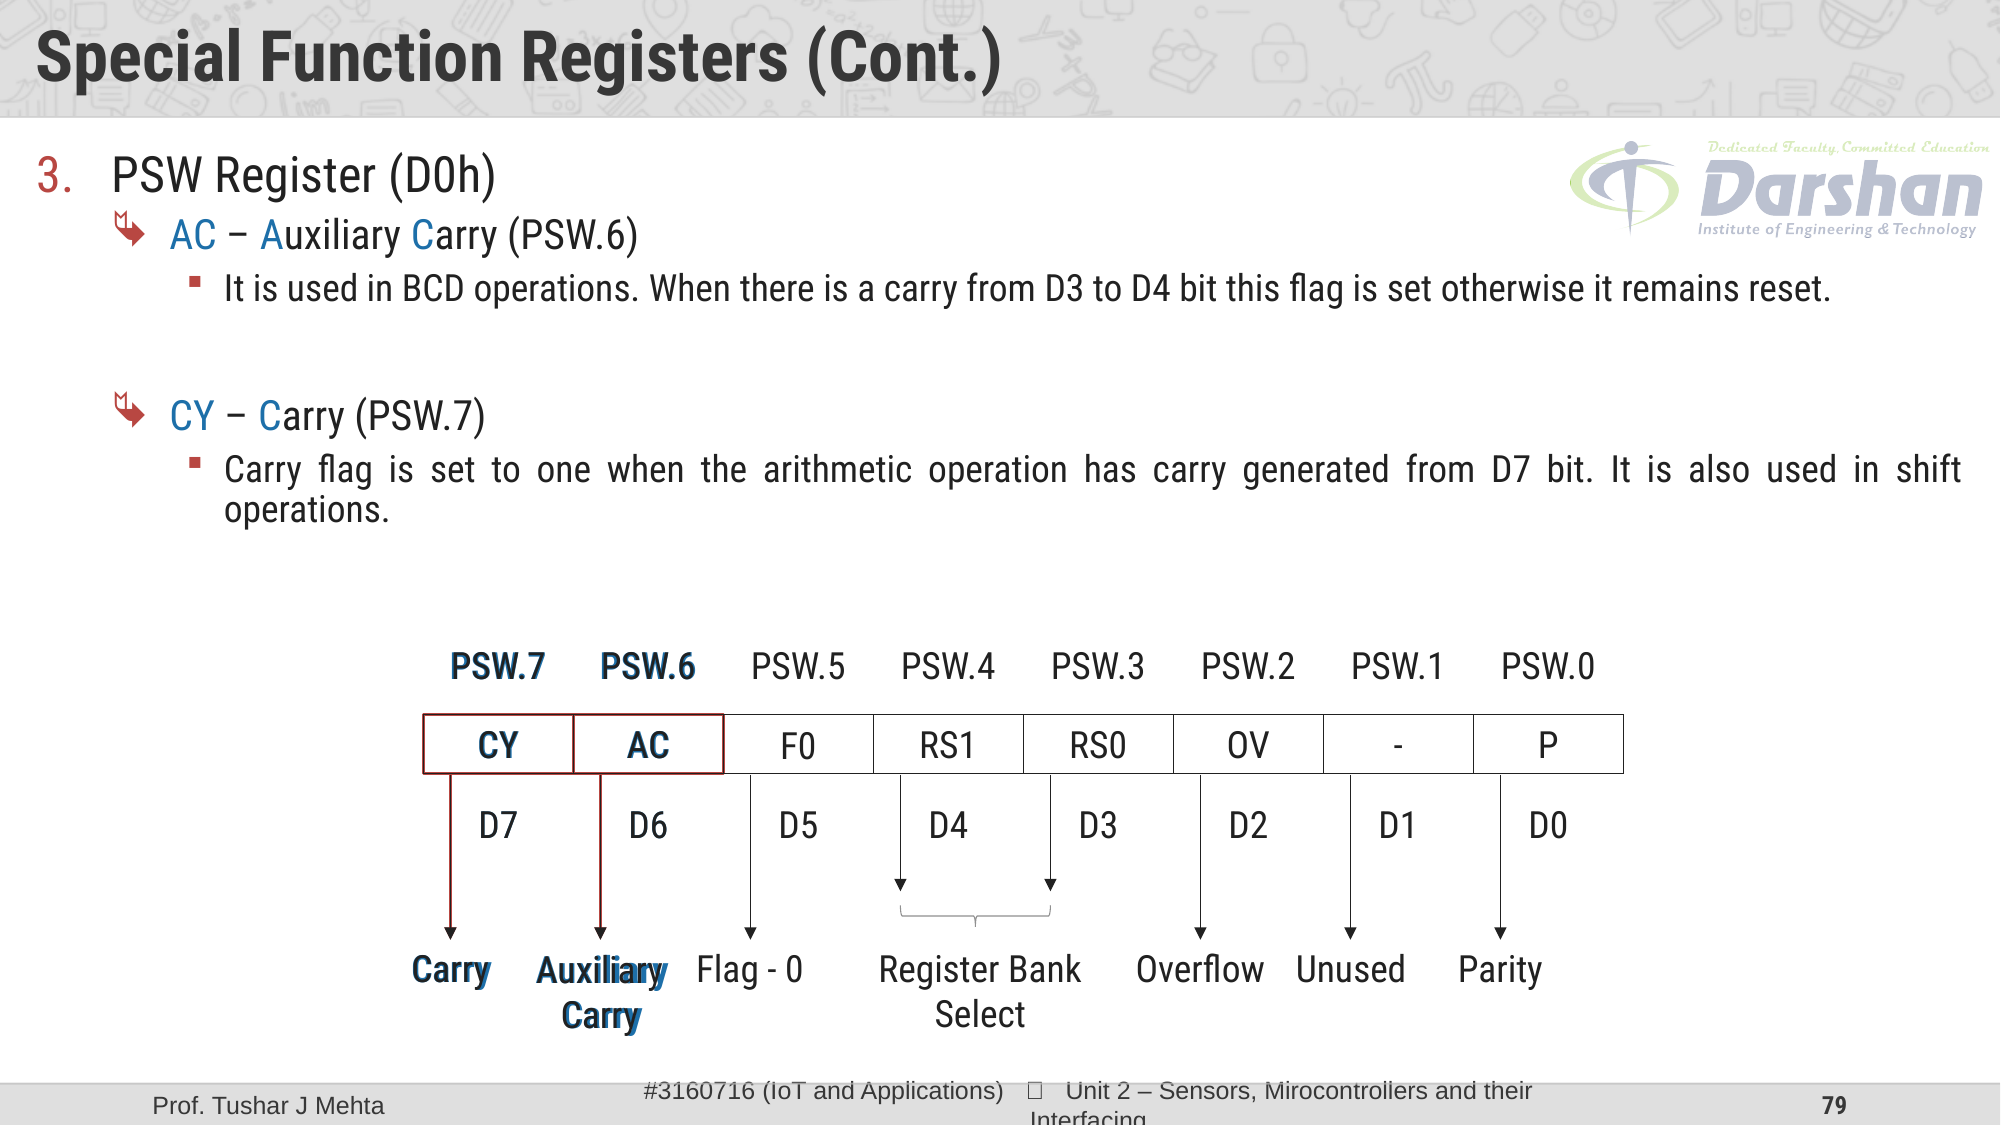

# Special Function Registers (Cont.)
PSW Register (D0h)
AC – Auxiliary Carry (PSW.6)
It is used in BCD operations. When there is a carry from D3 to D4 bit this flag is set otherwise it remains reset.

CY – Carry (PSW.7)
Carry flag is set to one when the arithmetic operation has carry generated from D7 bit. It is also used in shift operations.
PSW.7
CY
Carry
D7
PSW.7
CY
Carry
D7
PSW.6
AC
Auxiliary
Carry
D6
PSW.6
AC
Auxiliary
Carry
D6
PSW.4
PSW.3
RS1
RS0

Register Bank
Select
D4
D3
PSW.2
OV
Overflow
D2
PSW.1
-
Unused
D1
PSW.0
P
Parity
D0
PSW.5
F0
Flag - 0
D5